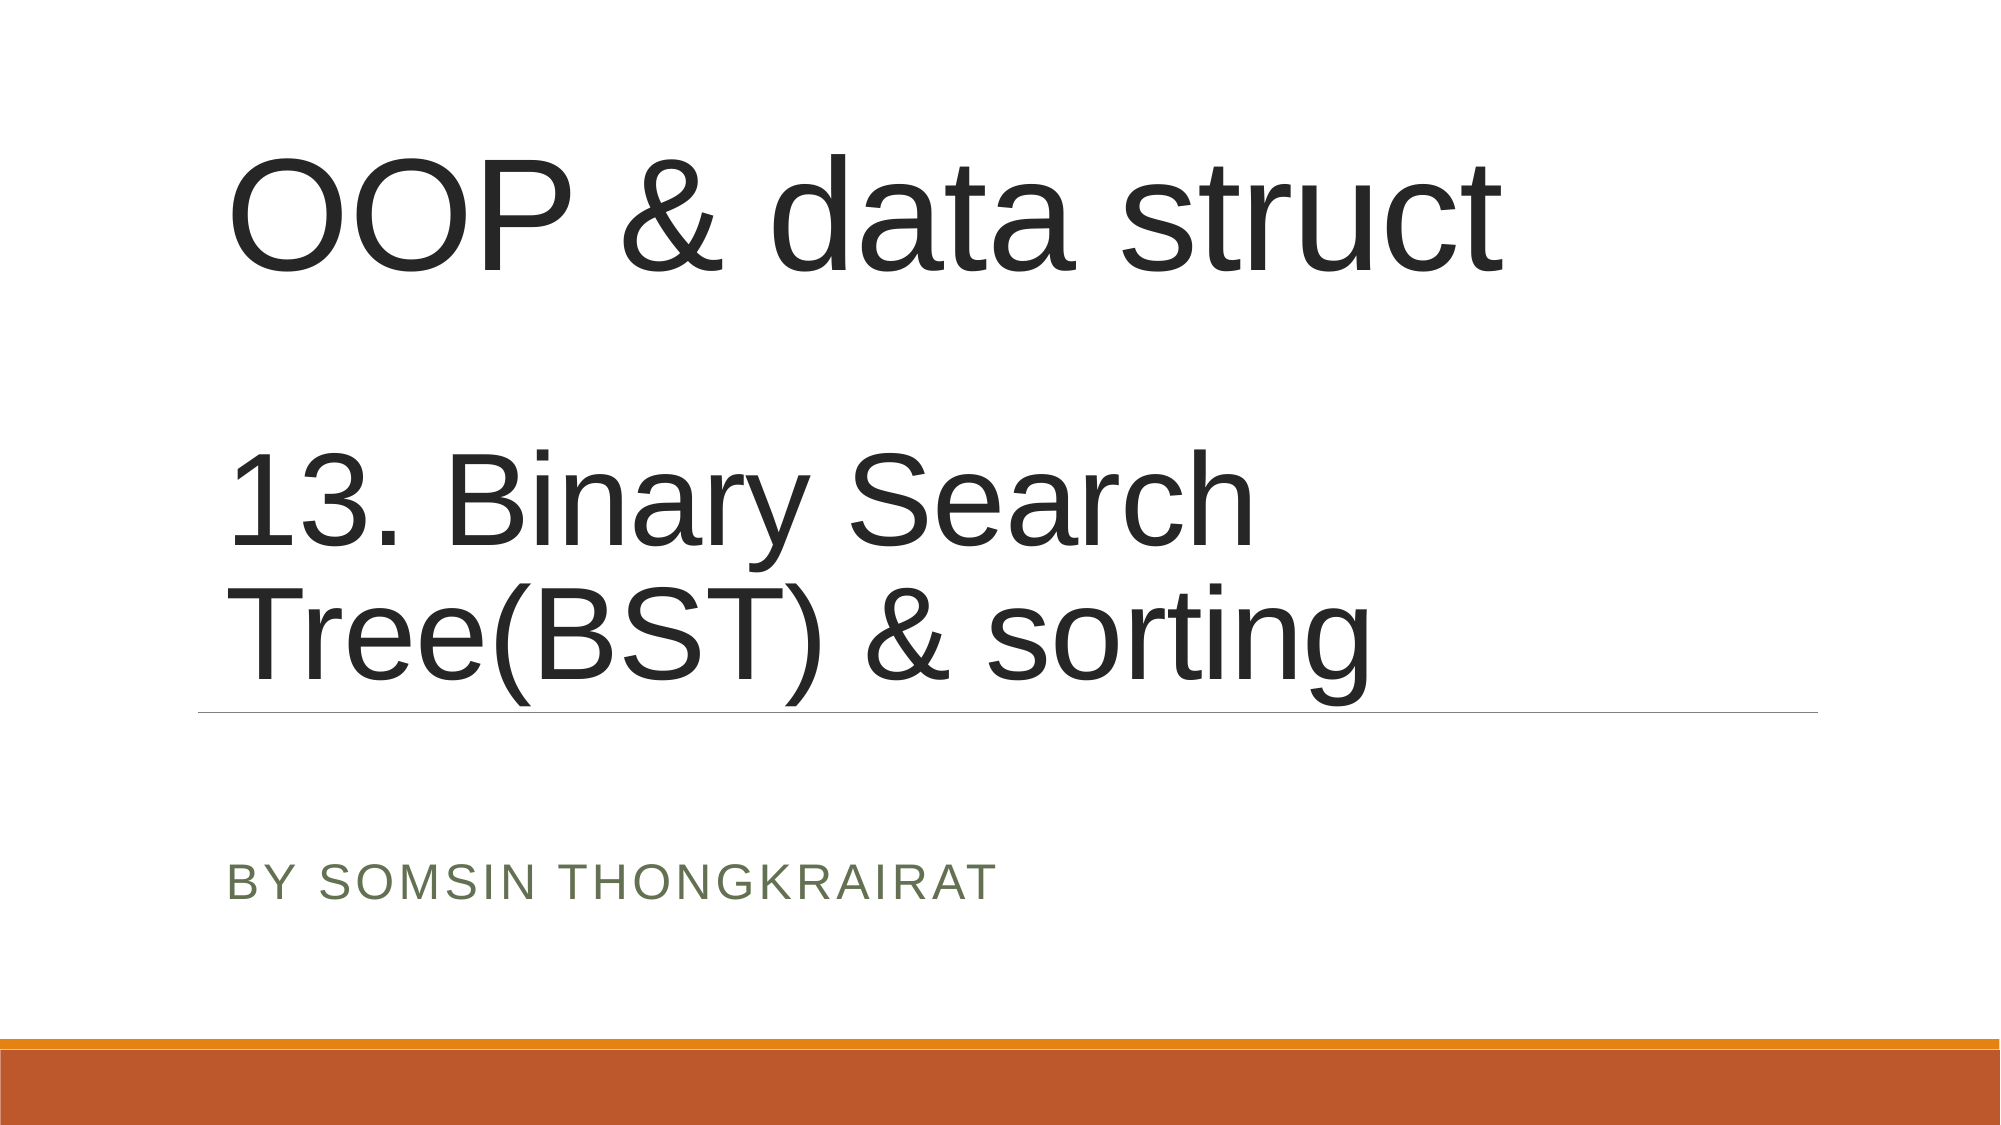

# OOP & data struct 13. Binary Search Tree(BST) & sorting
By Somsin Thongkrairat